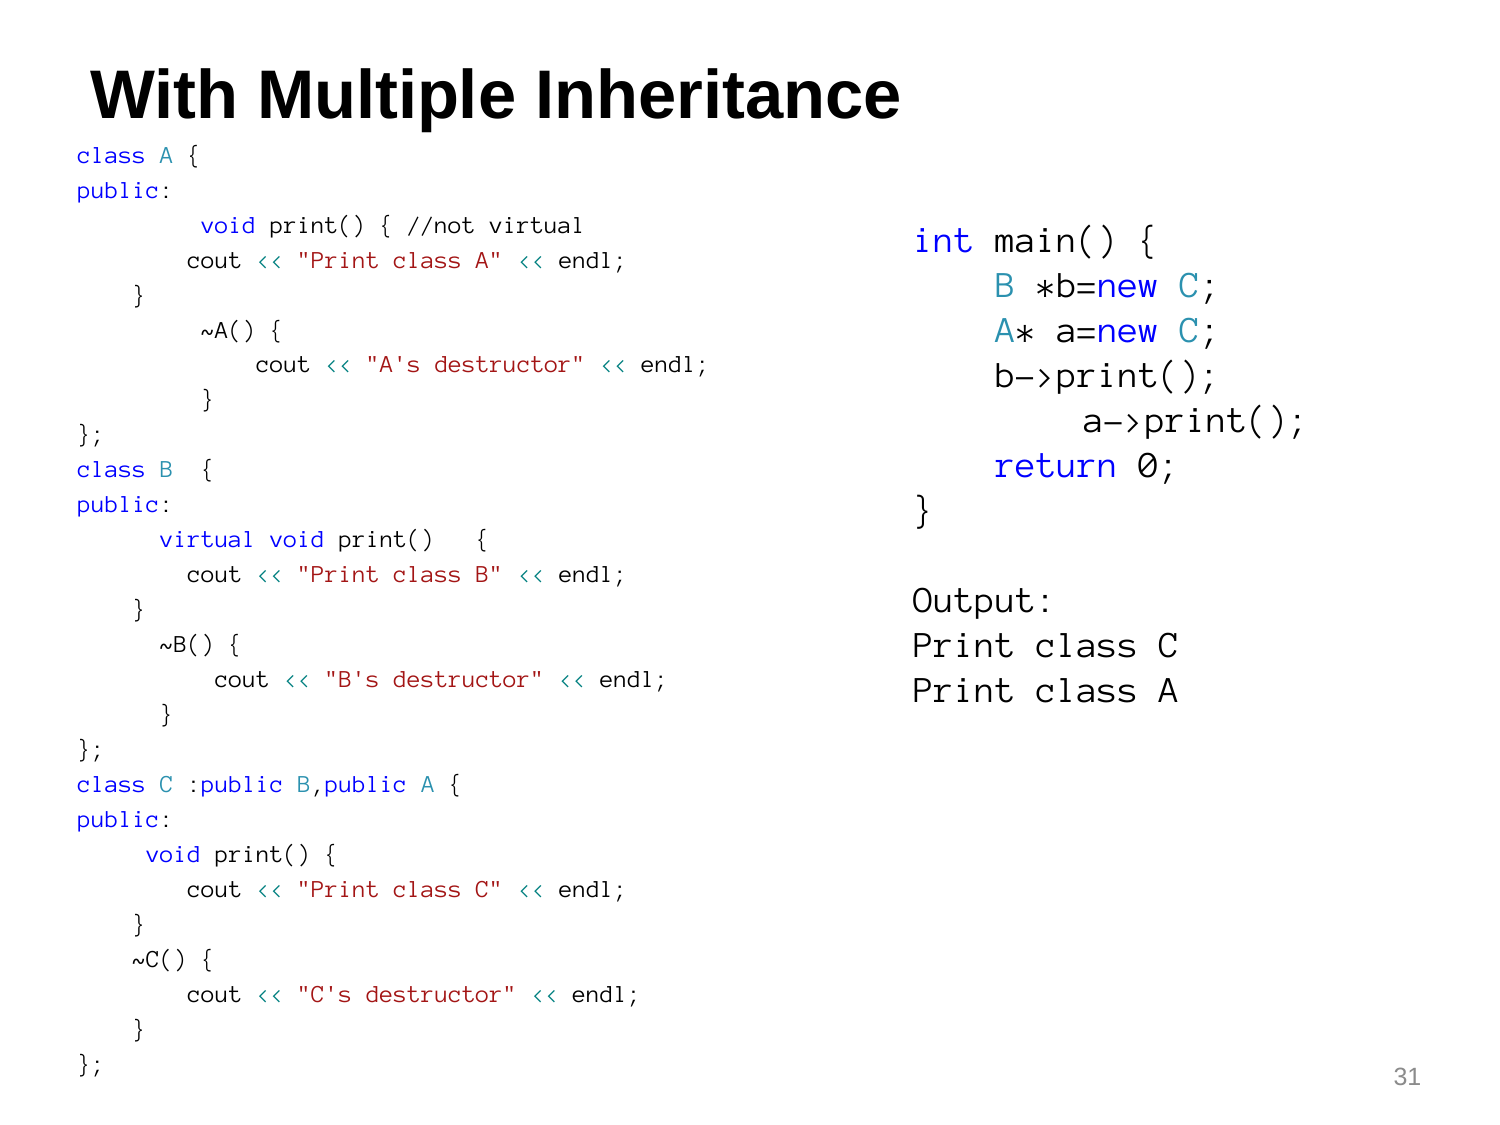

# With Multiple Inheritance
class A {
public:
         void print() { //not virtual
        cout << "Print class A" << endl;
    }
         ~A() {
             cout << "A's destructor" << endl;
         }
};
class B  {
public:
      virtual void print()   {
        cout << "Print class B" << endl;
    }
      ~B() {
          cout << "B's destructor" << endl;
      }
};
class C :public B,public A {
public:
     void print() {
        cout << "Print class C" << endl;
    }
    ~C() {
        cout << "C's destructor" << endl;
    }
};
int main() {
    B *b=new C;
    A* a=new C;
    b->print();
	 a->print();
    return 0;
}

Output:
Print class C
Print class A

31